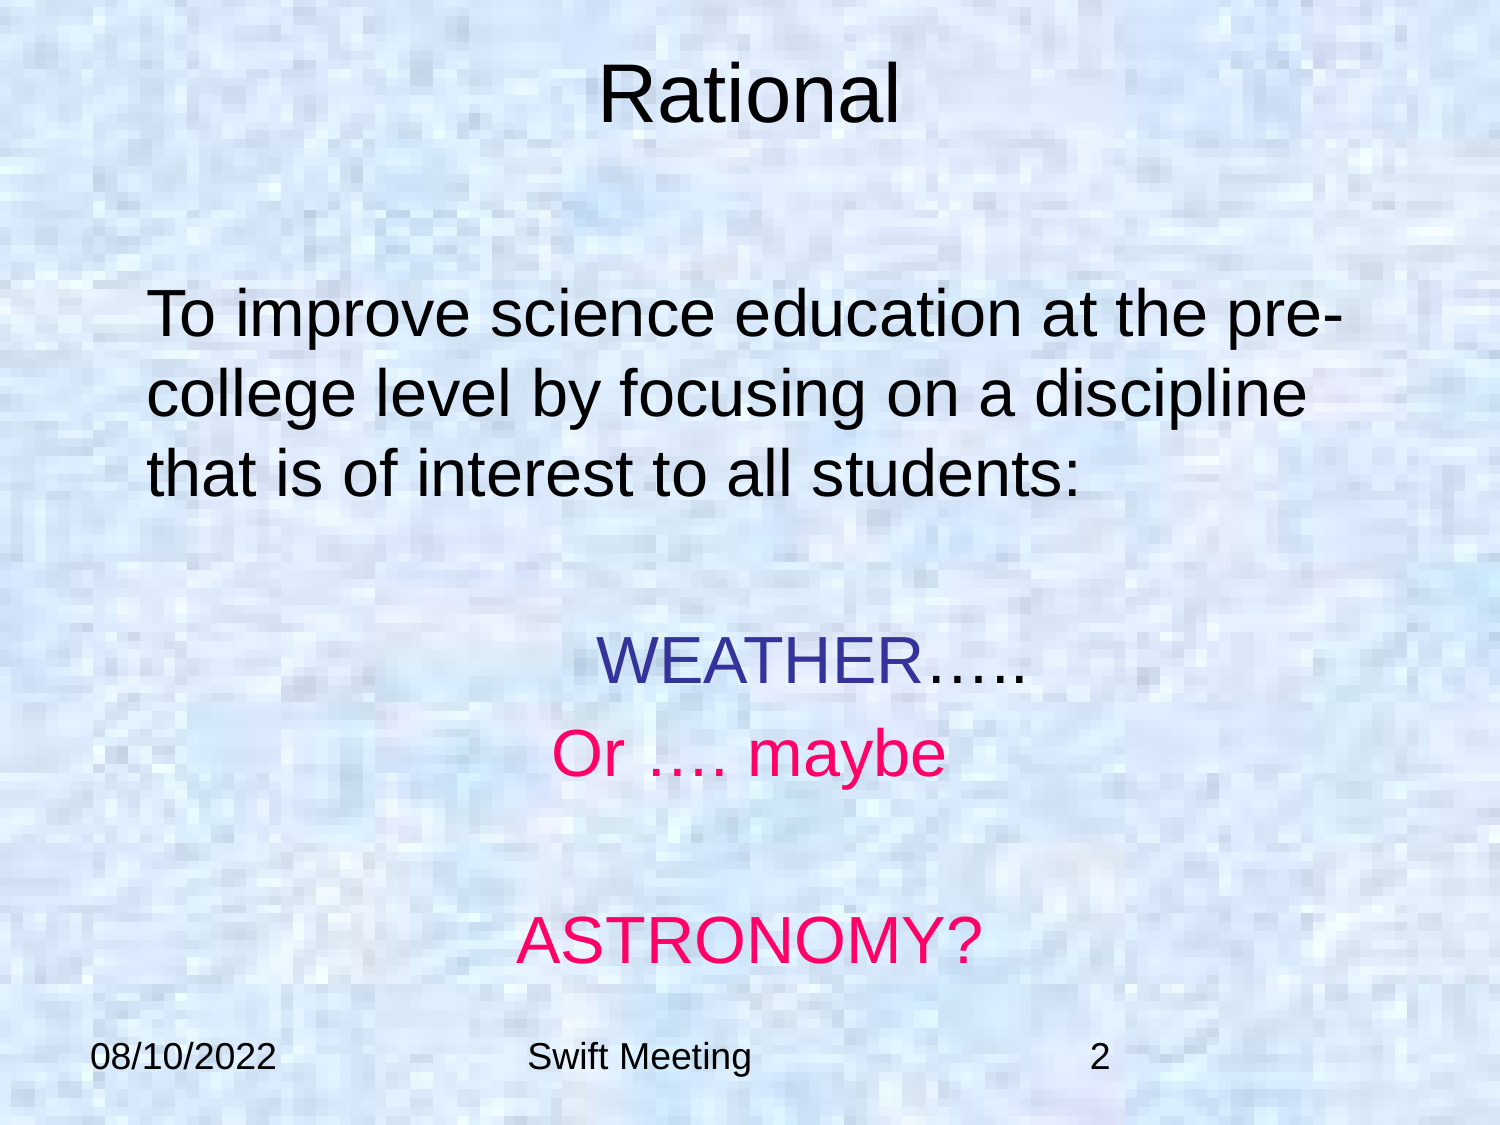

# Rational
	To improve science education at the pre- college level by focusing on a discipline that is of interest to all students:

				WEATHER…..
Or …. maybe

ASTRONOMY?
08/10/2022
Swift Meeting
2